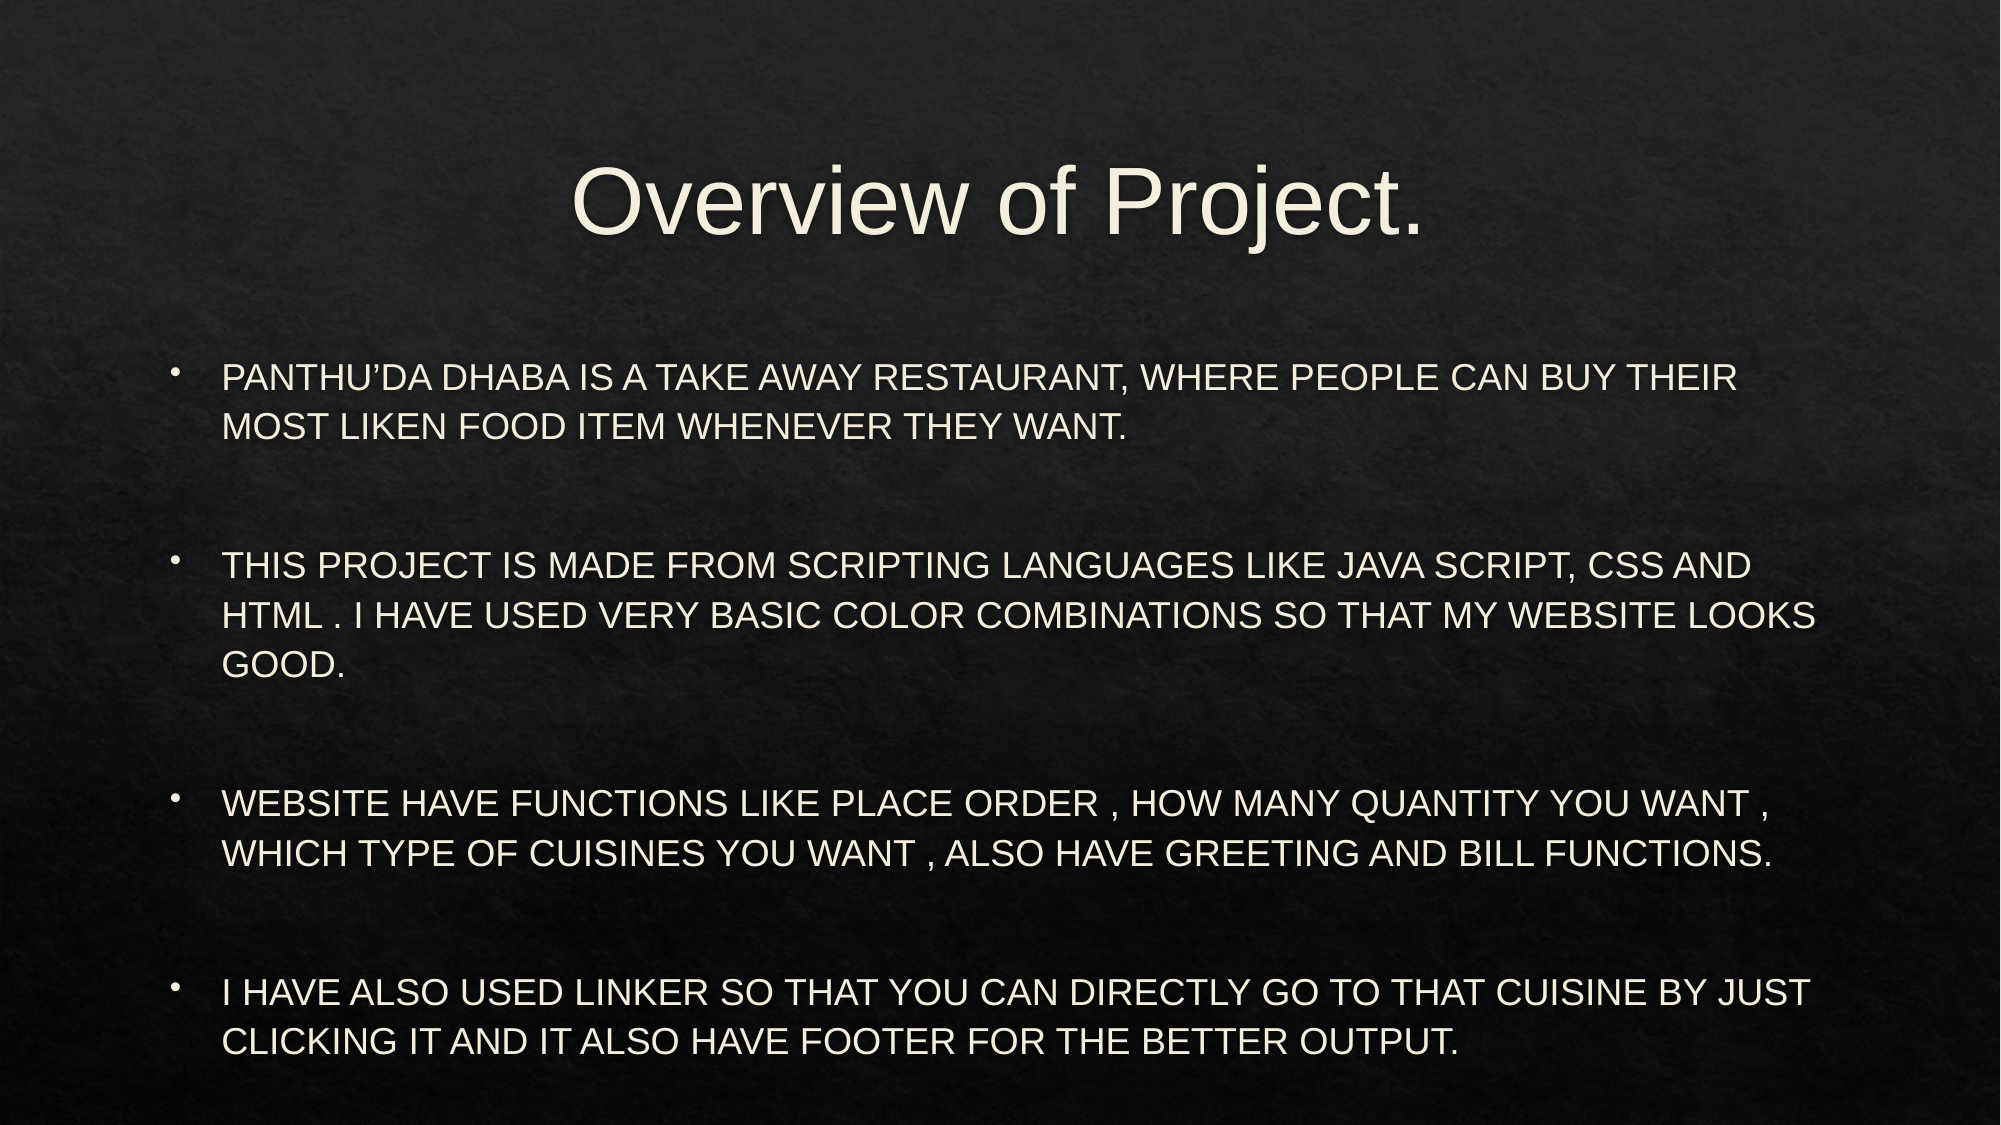

# Overview of Project.
Panthu’da dhaba is a take away restaurant, where people can buy their most liken food item whenever they want.

This project is made from scripting languages like java script, css and html . I have used very basic color combinations so that my website looks good.

Website have functions like place order , how many quantity you want , which type of cuisines you want , also have greeting and bill functions.

I have also used linker so that you can directly go to that cuisine by just clicking it and it also have footer for the better output.